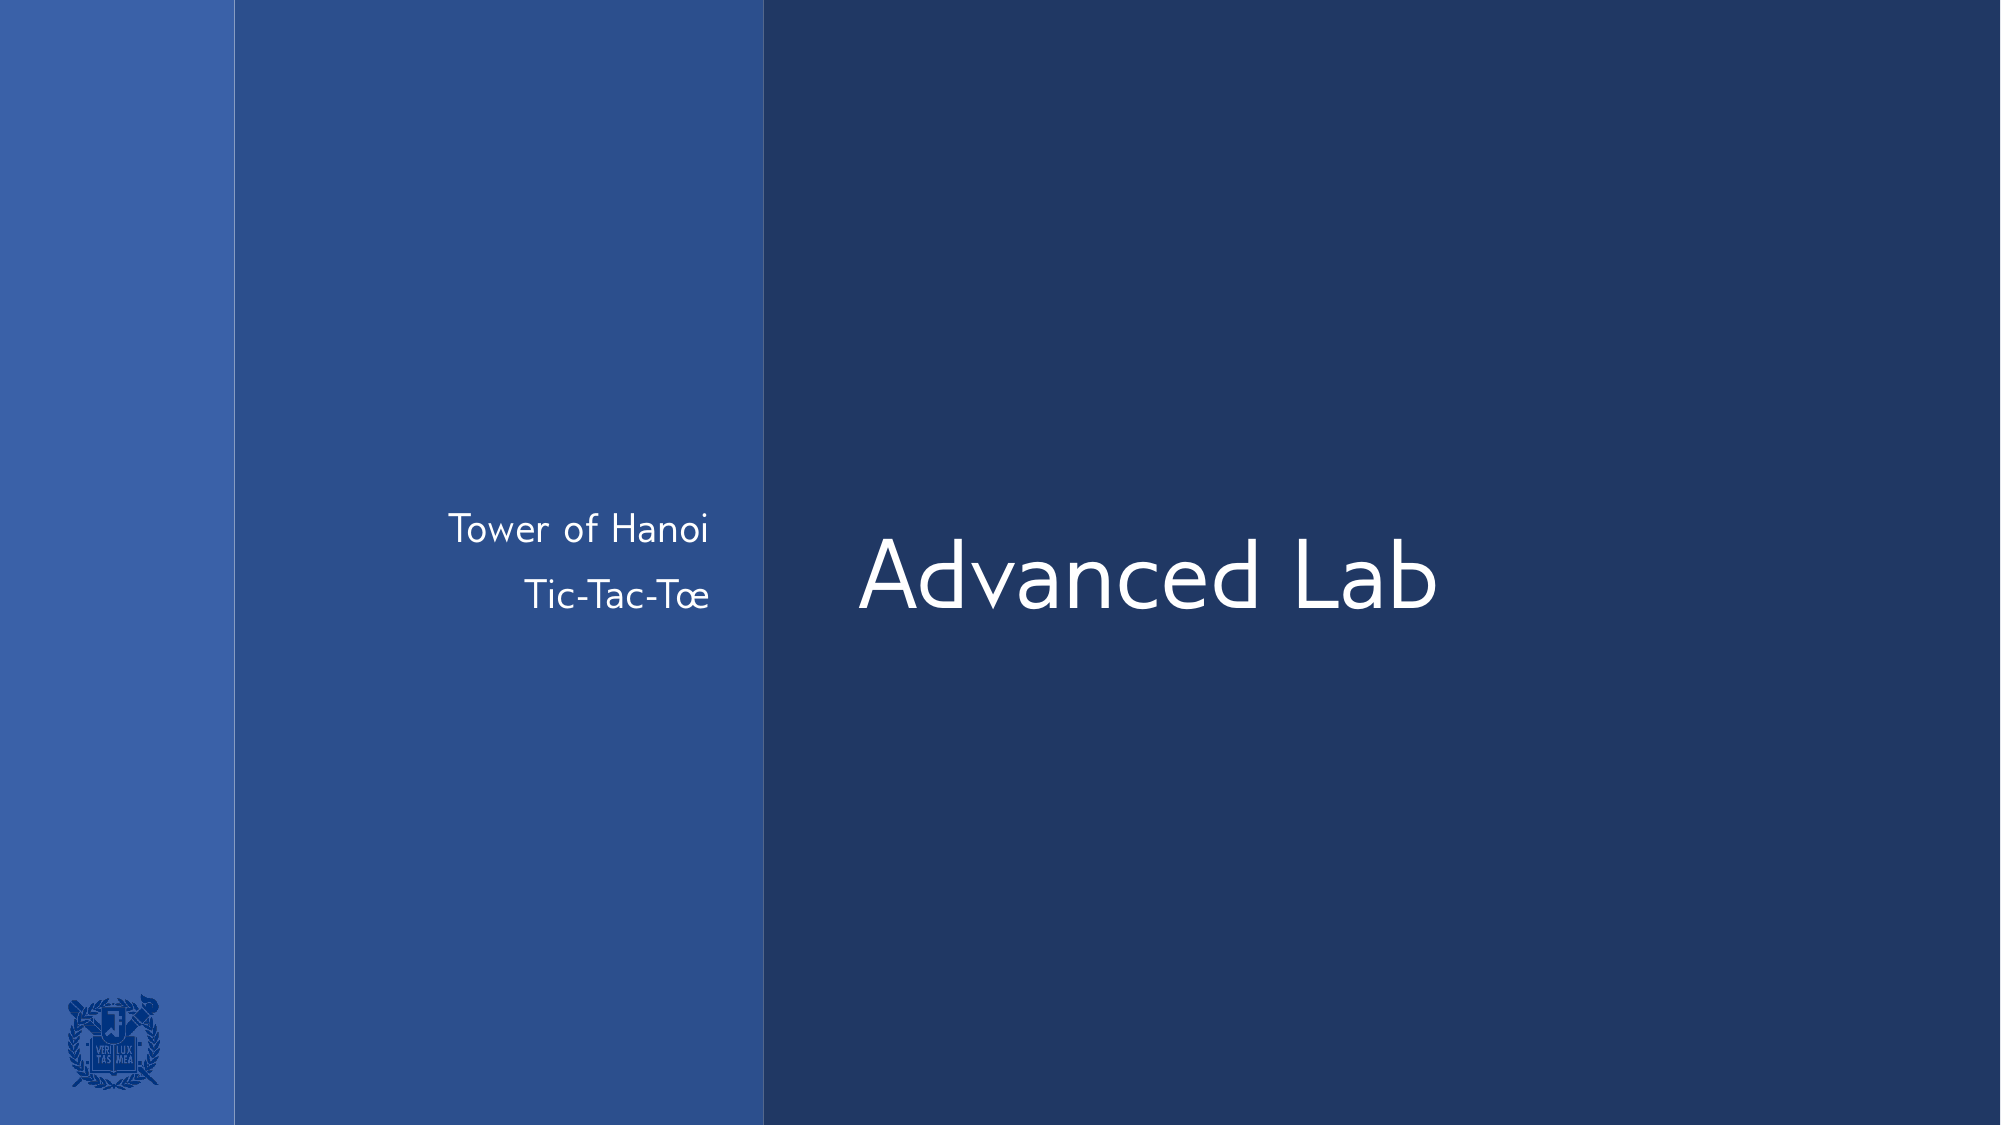

# Advanced Lab
Tower of Hanoi
Tic-Tac-Toe